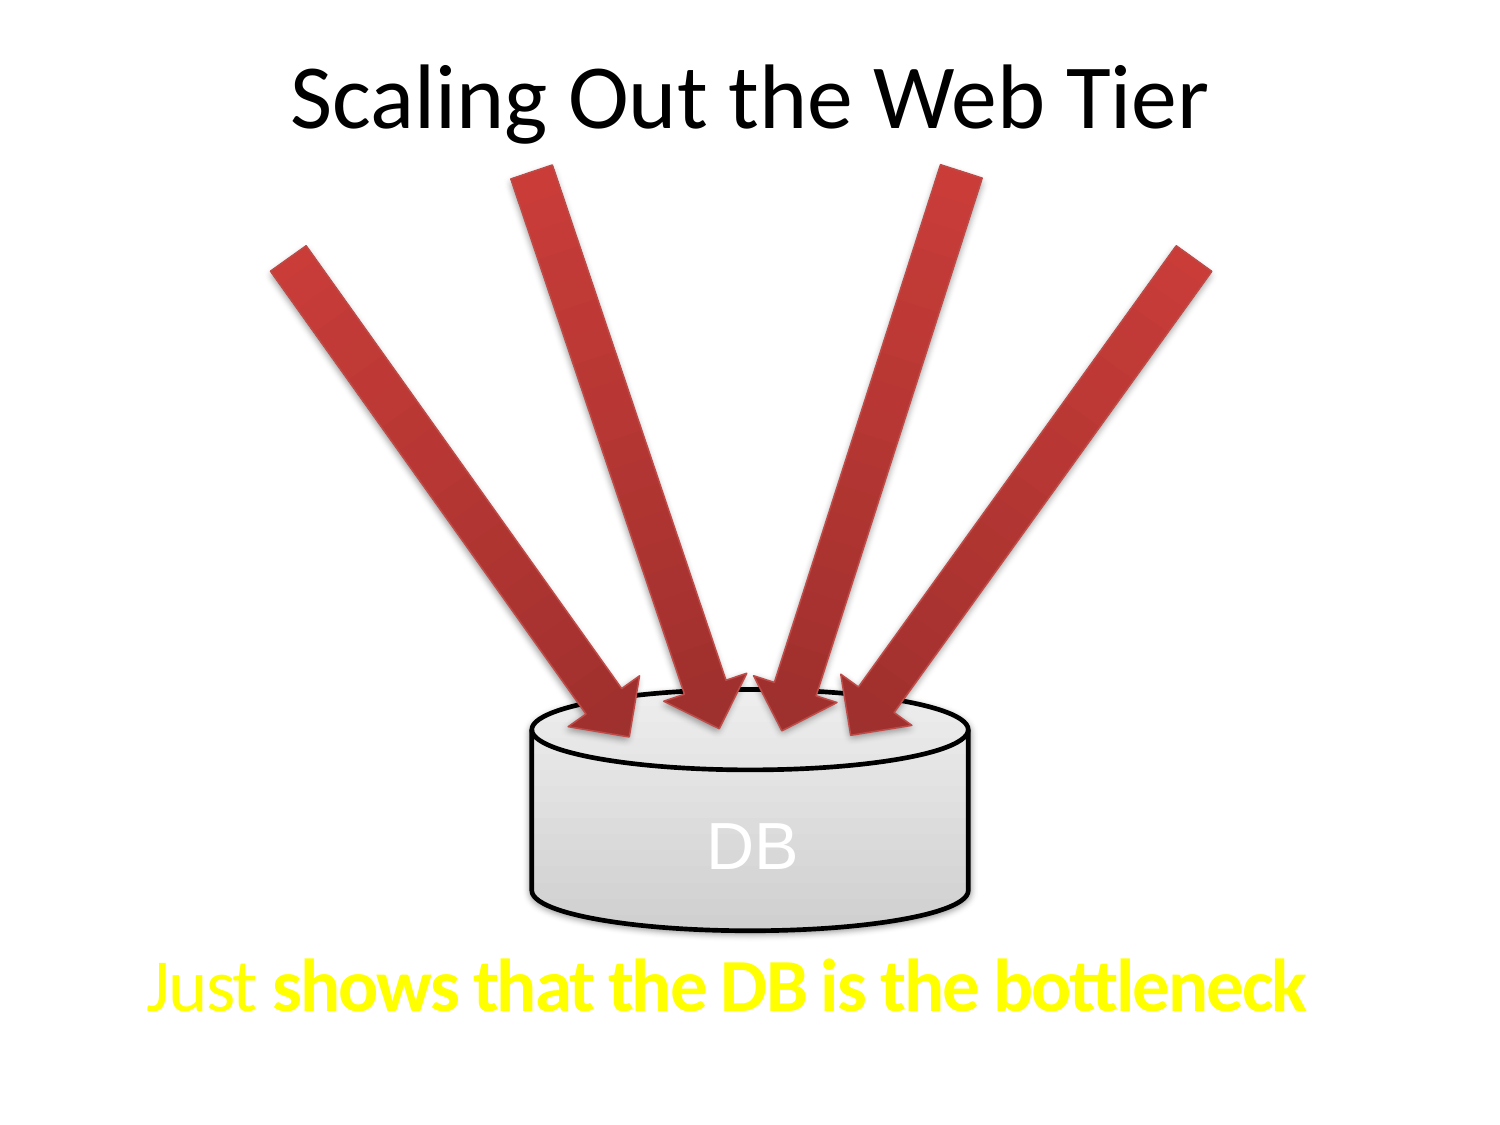

# Scaling Out the Web Tier

DB
Just shows that the DB is the bottleneck